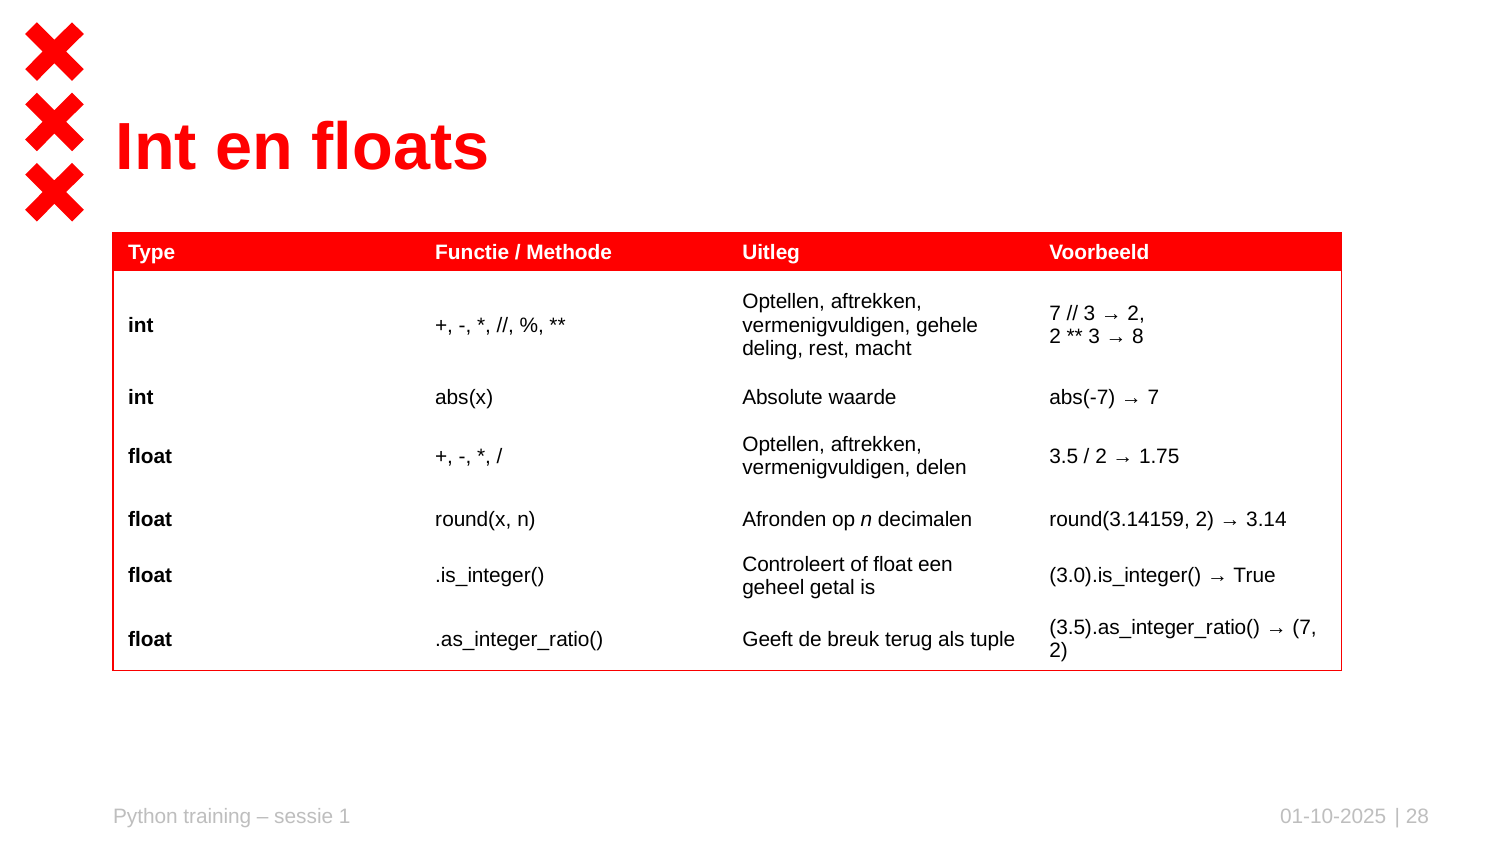

# Int en floats
| Type | Functie / Methode | Uitleg | Voorbeeld |
| --- | --- | --- | --- |
| int | +, -, \*, //, %, \*\* | Optellen, aftrekken, vermenigvuldigen, gehele deling, rest, macht | 7 // 3 → 2, 2 \*\* 3 → 8 |
| int | abs(x) | Absolute waarde | abs(-7) → 7 |
| float | +, -, \*, / | Optellen, aftrekken, vermenigvuldigen, delen | 3.5 / 2 → 1.75 |
| float | round(x, n) | Afronden op n decimalen | round(3.14159, 2) → 3.14 |
| float | .is\_integer() | Controleert of float een geheel getal is | (3.0).is\_integer() → True |
| float | .as\_integer\_ratio() | Geeft de breuk terug als tuple | (3.5).as\_integer\_ratio() → (7, 2) |
Python training – sessie 1
01-10-2025
| 28